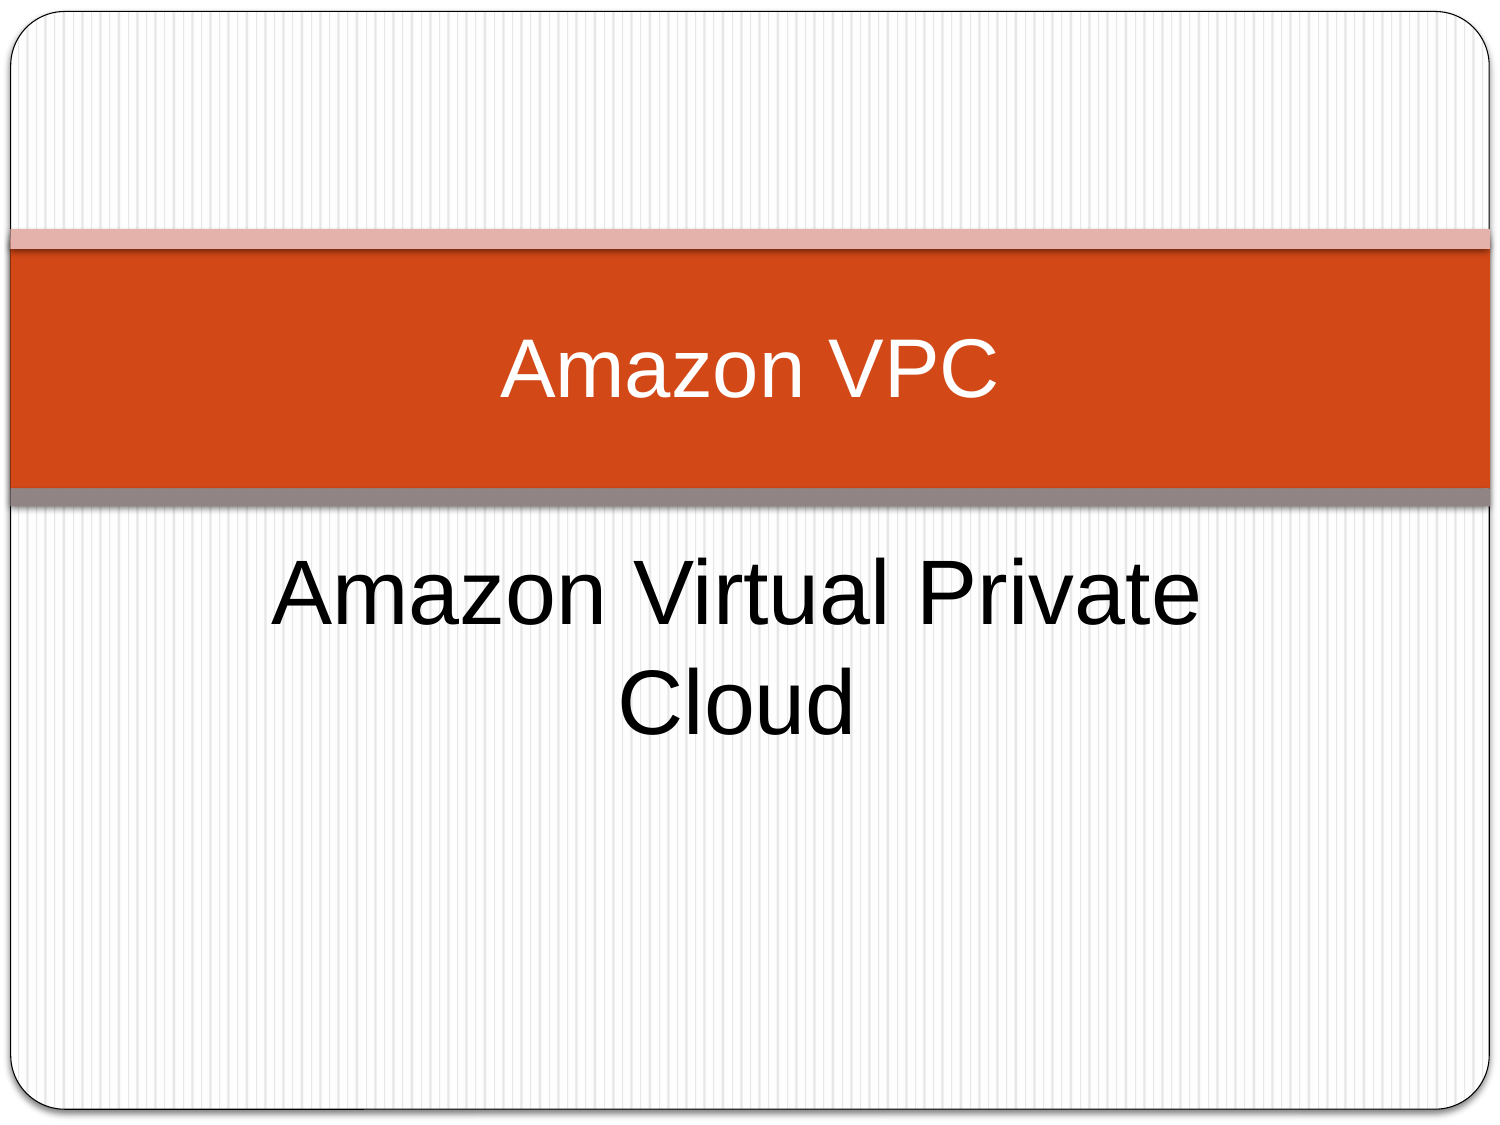

# Amazon VPC
Amazon Virtual Private Cloud